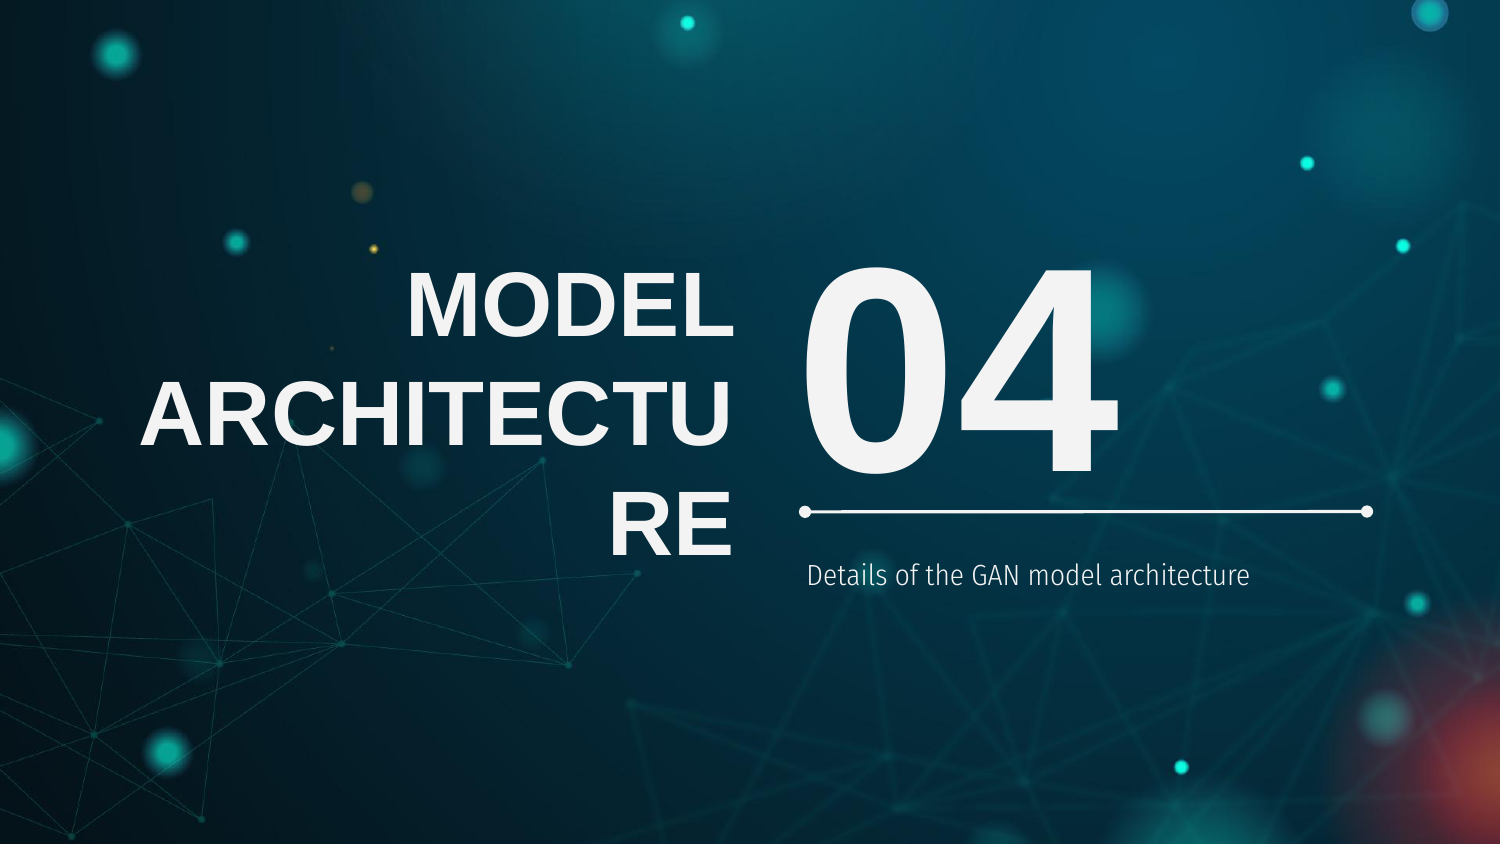

04
# MODEL ARCHITECTURE
Details of the GAN model architecture